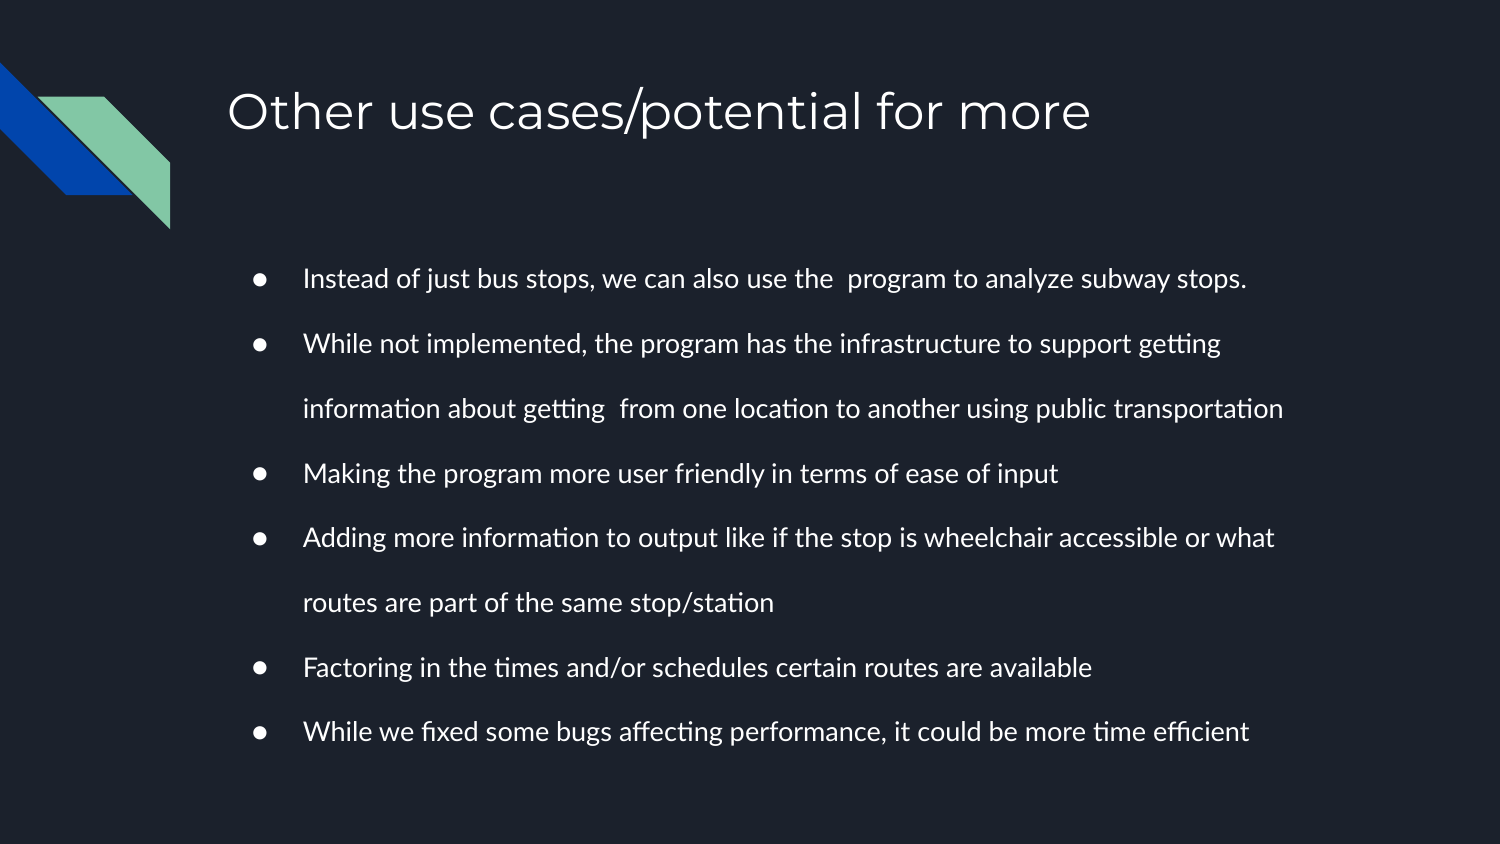

# Other use cases/potential for more
Instead of just bus stops, we can also use the  program to analyze subway stops.
While not implemented, the program has the infrastructure to support getting information about getting  from one location to another using public transportation
Making the program more user friendly in terms of ease of input
Adding more information to output like if the stop is wheelchair accessible or what routes are part of the same stop/station
Factoring in the times and/or schedules certain routes are available
While we fixed some bugs affecting performance, it could be more time efficient